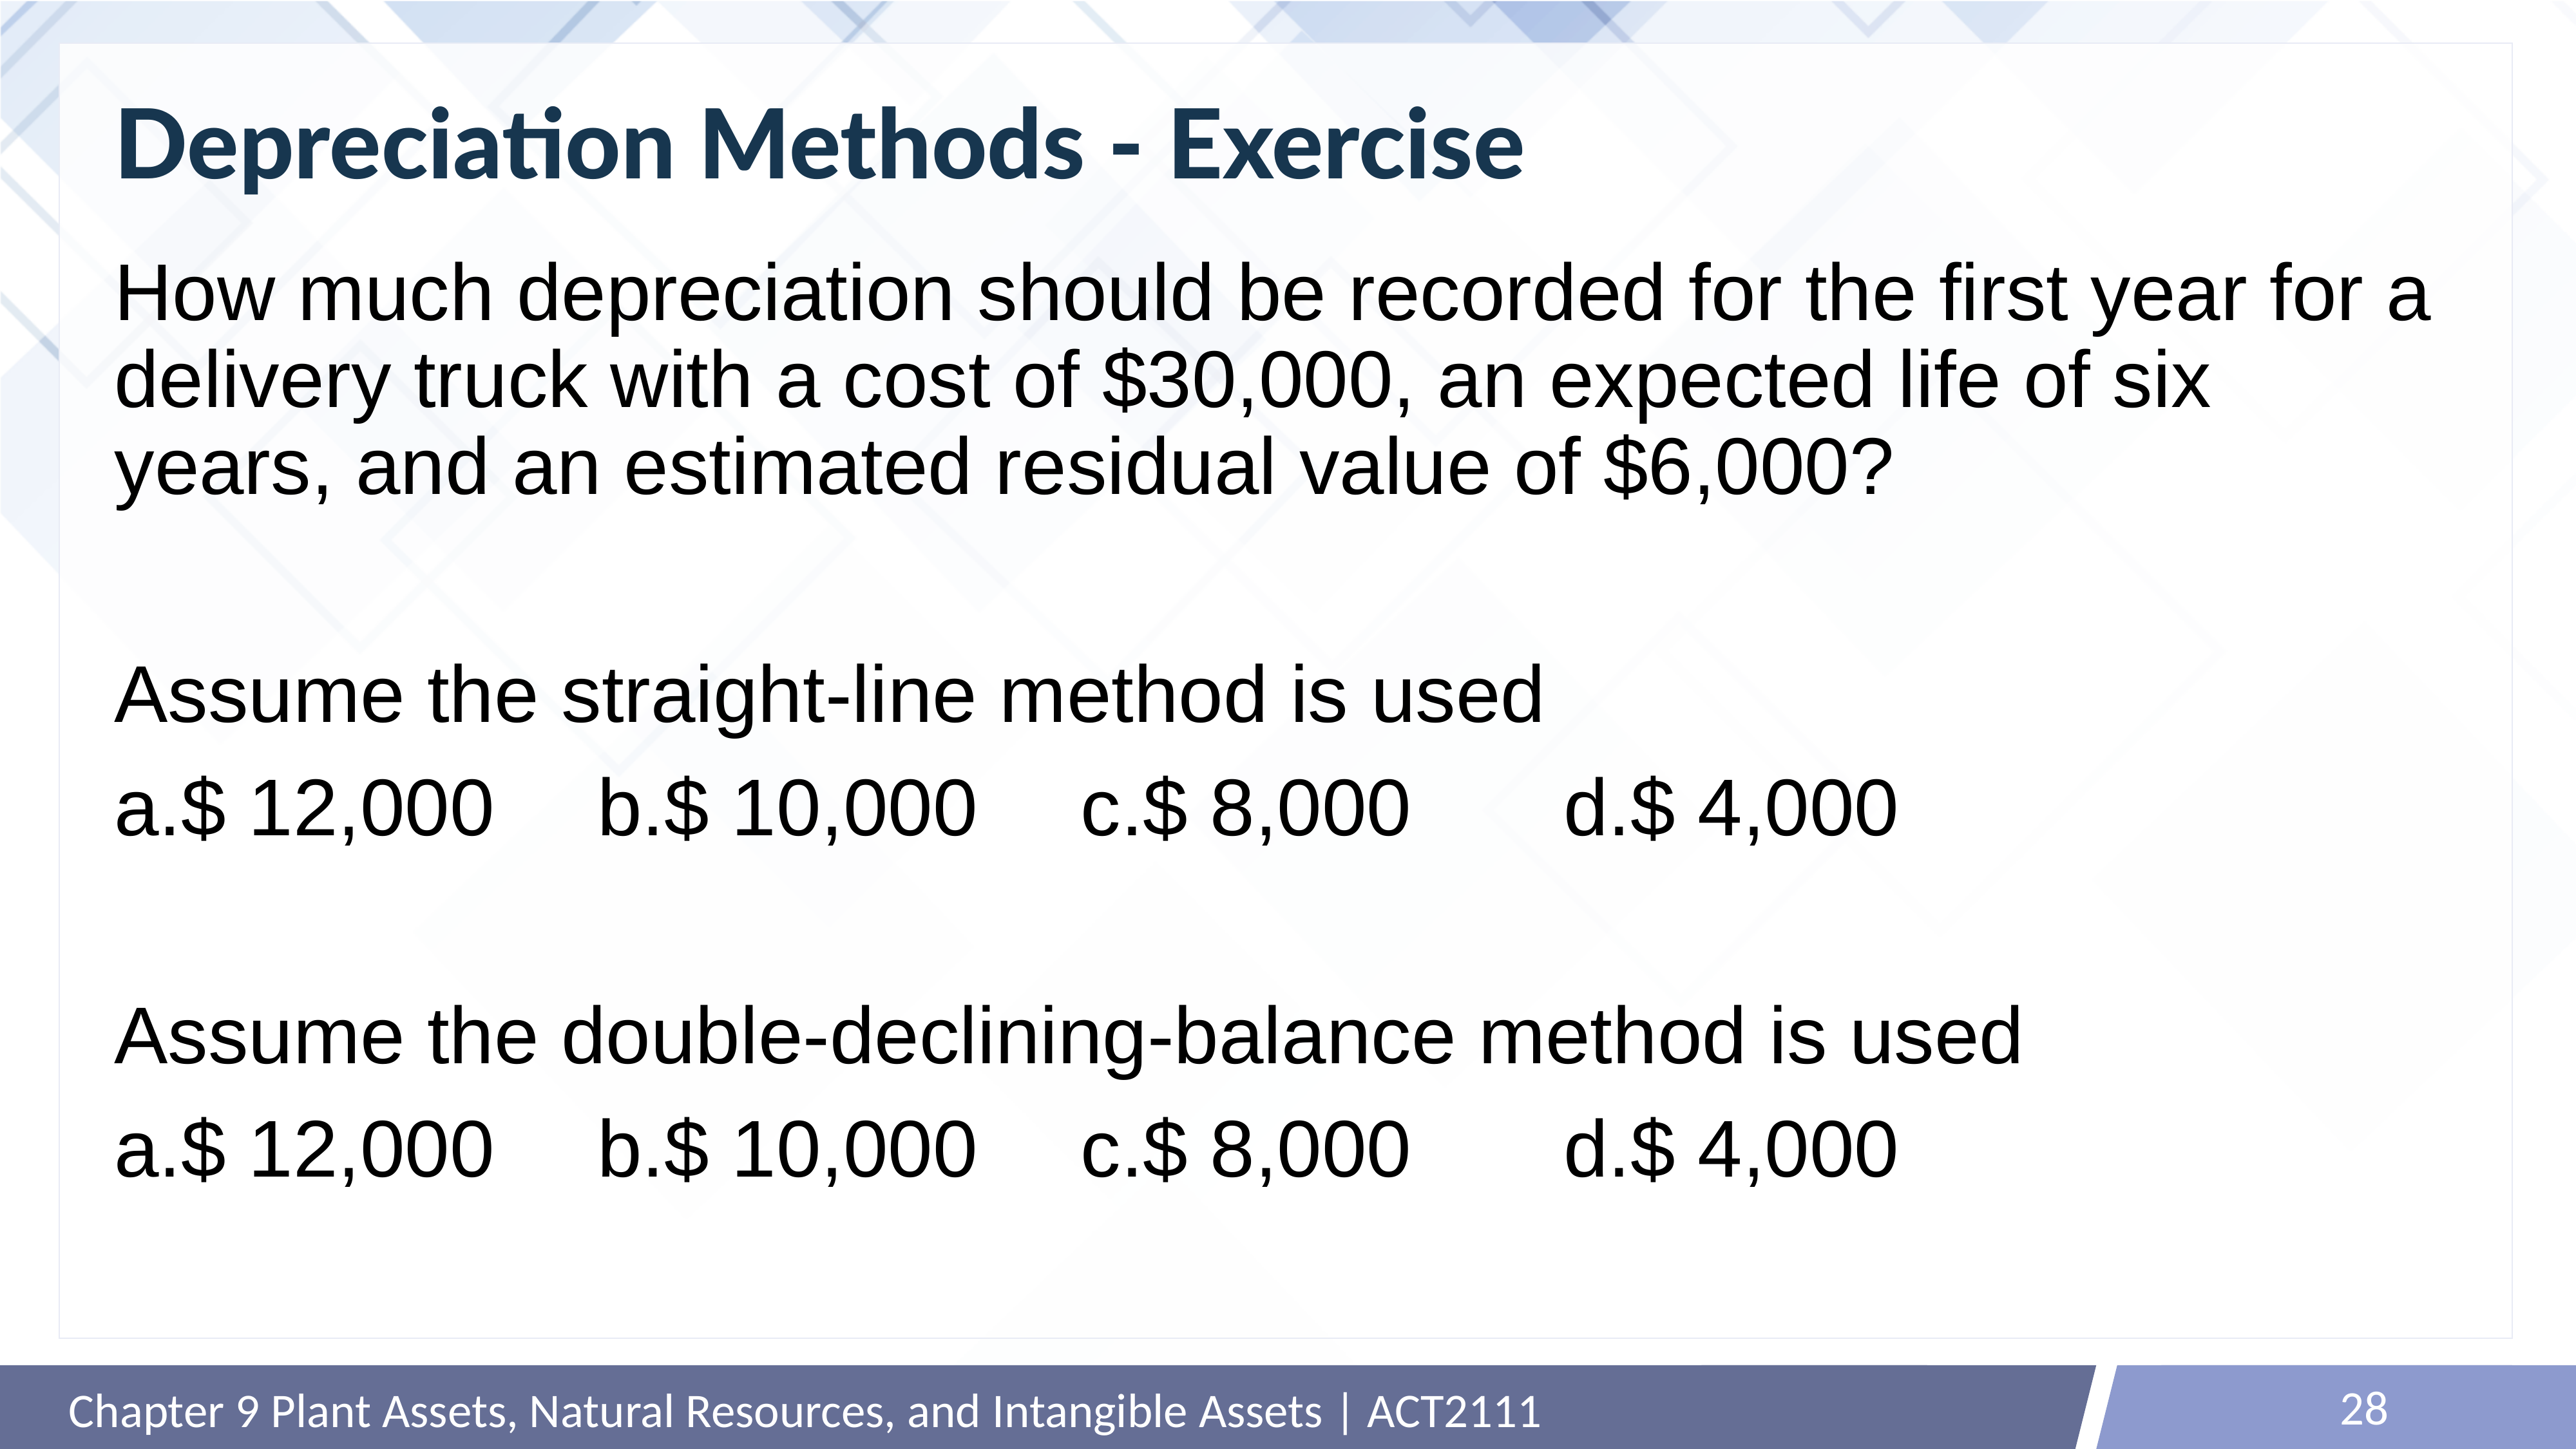

# Depreciation Methods - Exercise
How much depreciation should be recorded for the first year for a delivery truck with a cost of $30,000, an expected life of six years, and an estimated residual value of $6,000?

Assume the straight-line method is used
a.$ 12,000		b.$ 10,000		c.$ 8,000		d.$ 4,000

Assume the double-declining-balance method is used
a.$ 12,000		b.$ 10,000		c.$ 8,000		d.$ 4,000

28
Chapter 9 Plant Assets, Natural Resources, and Intangible Assets | ACT2111